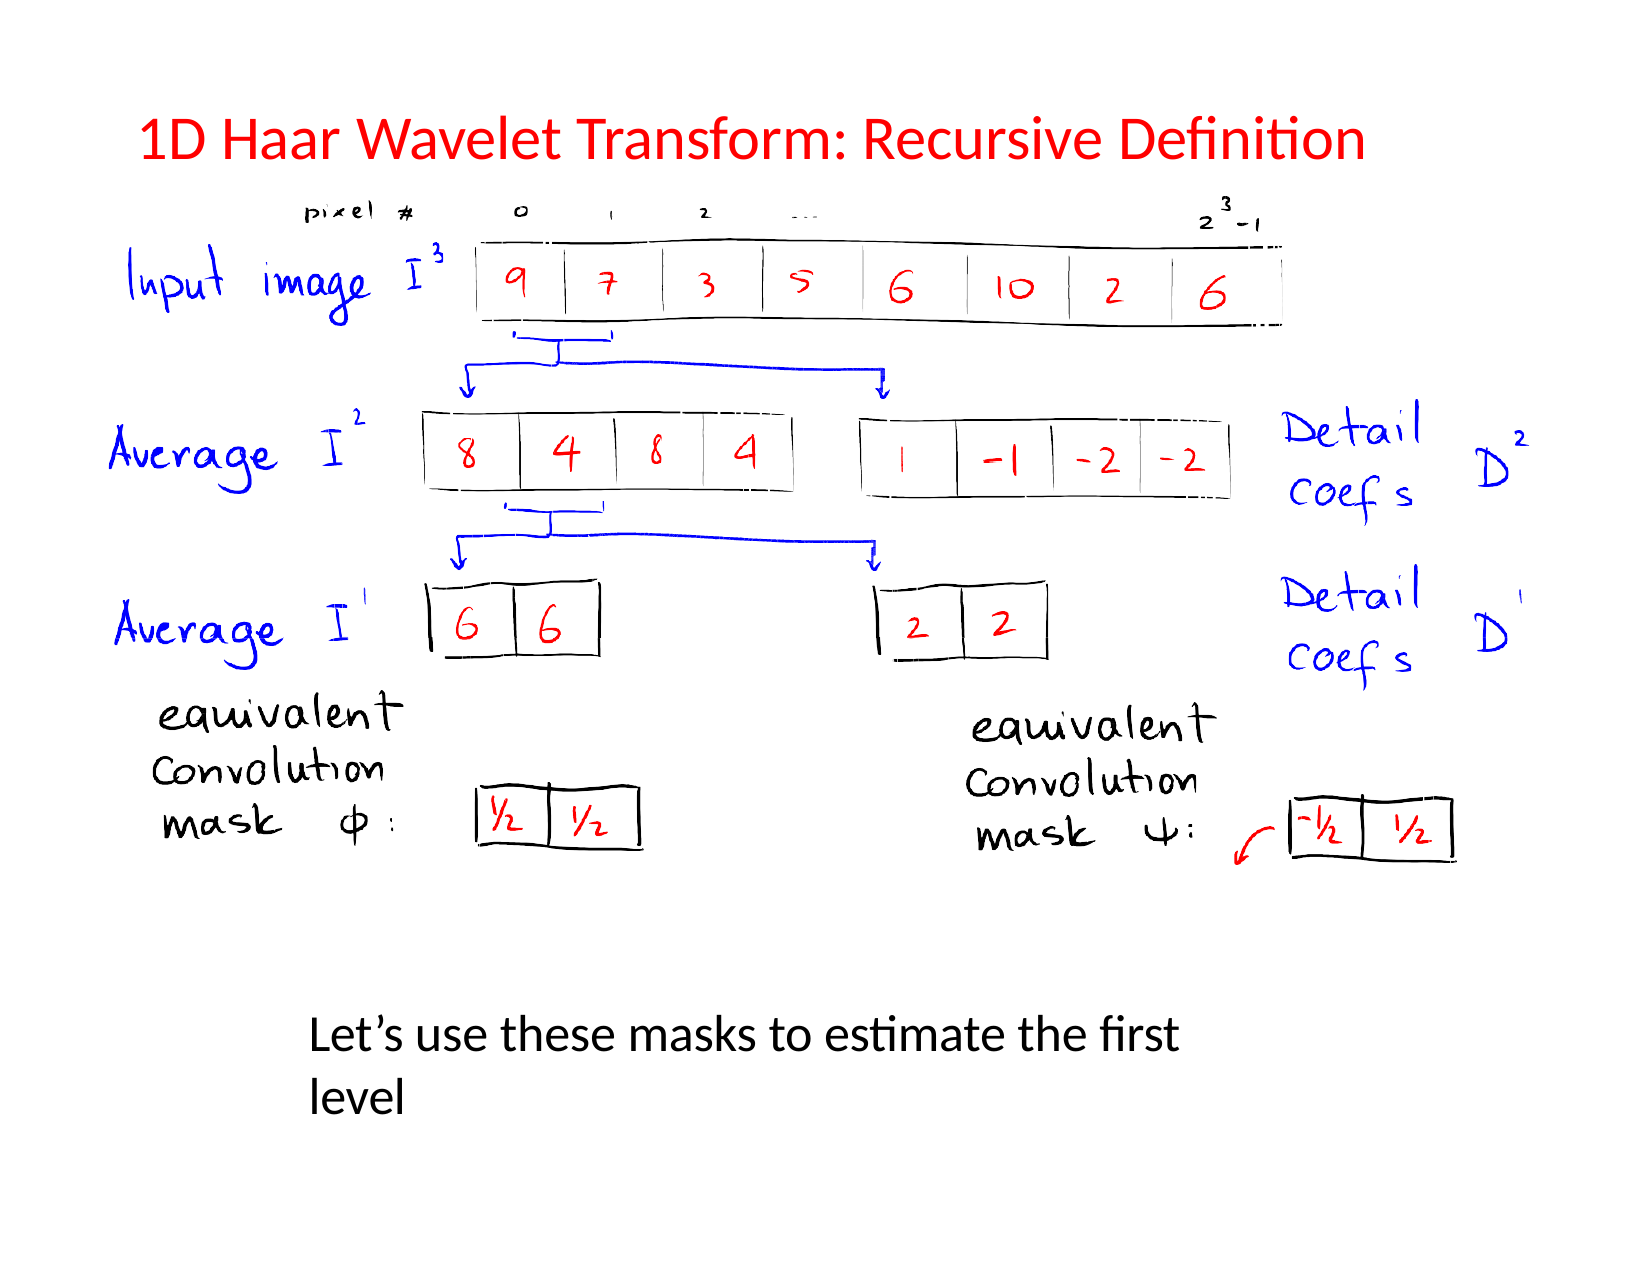

# 1D Haar Wavelet Transform: Recursive Definition

Let’s use these masks to estimate the first level